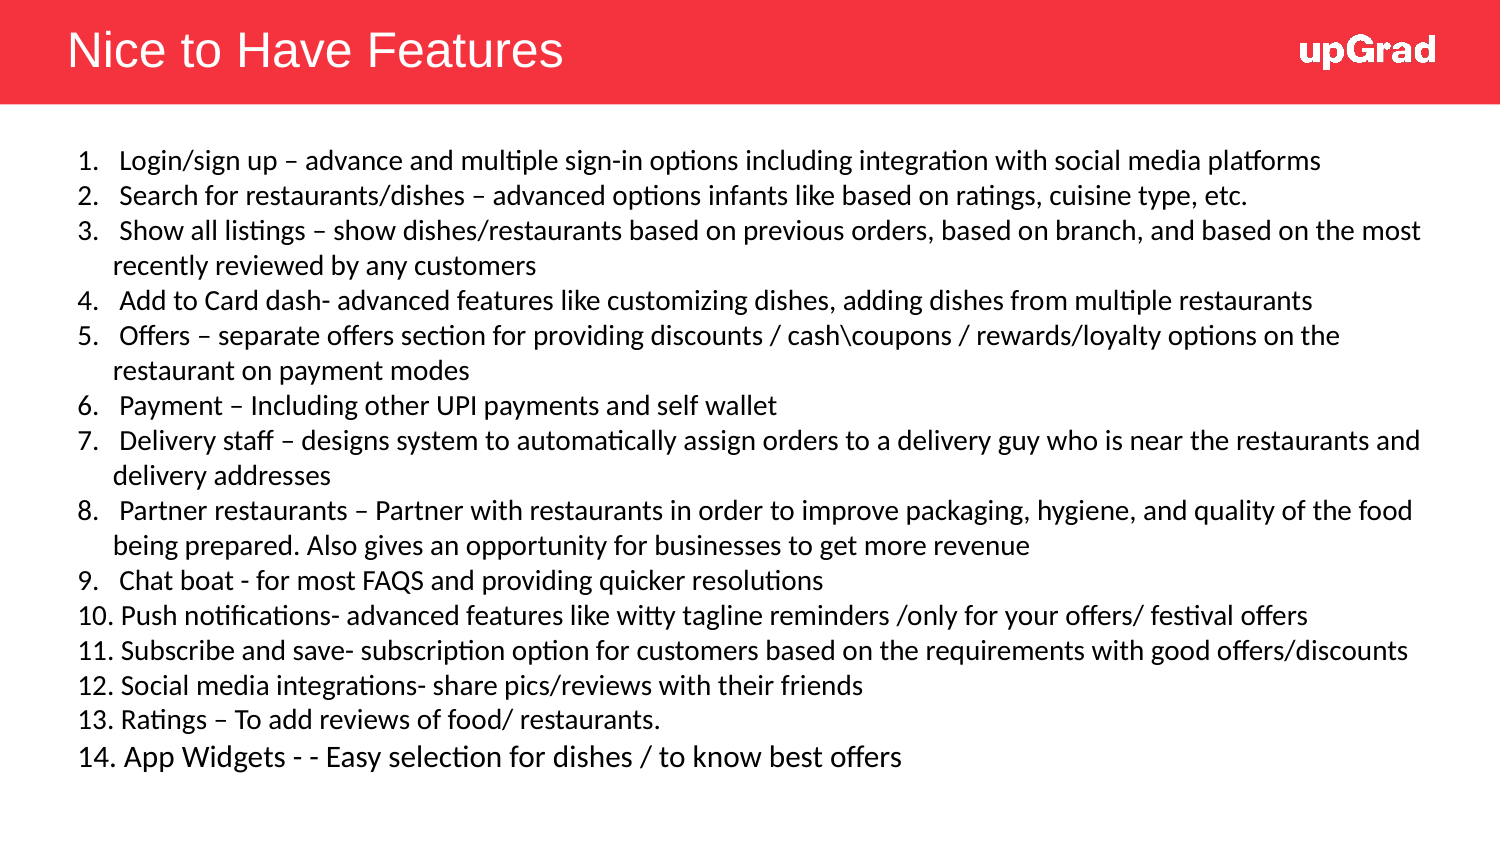

# Nice to Have Features
 Login/sign up – advance and multiple sign-in options including integration with social media platforms
 Search for restaurants/dishes – advanced options infants like based on ratings, cuisine type, etc.
 Show all listings – show dishes/restaurants based on previous orders, based on branch, and based on the most recently reviewed by any customers
 Add to Card dash- advanced features like customizing dishes, adding dishes from multiple restaurants
 Offers – separate offers section for providing discounts / cash\coupons / rewards/loyalty options on the restaurant on payment modes
 Payment – Including other UPI payments and self wallet
 Delivery staff – designs system to automatically assign orders to a delivery guy who is near the restaurants and delivery addresses
 Partner restaurants – Partner with restaurants in order to improve packaging, hygiene, and quality of the food being prepared. Also gives an opportunity for businesses to get more revenue
 Chat boat - for most FAQS and providing quicker resolutions
 Push notifications- advanced features like witty tagline reminders /only for your offers/ festival offers
 Subscribe and save- subscription option for customers based on the requirements with good offers/discounts
 Social media integrations- share pics/reviews with their friends
 Ratings – To add reviews of food/ restaurants.
 App Widgets - - Easy selection for dishes / to know best offers